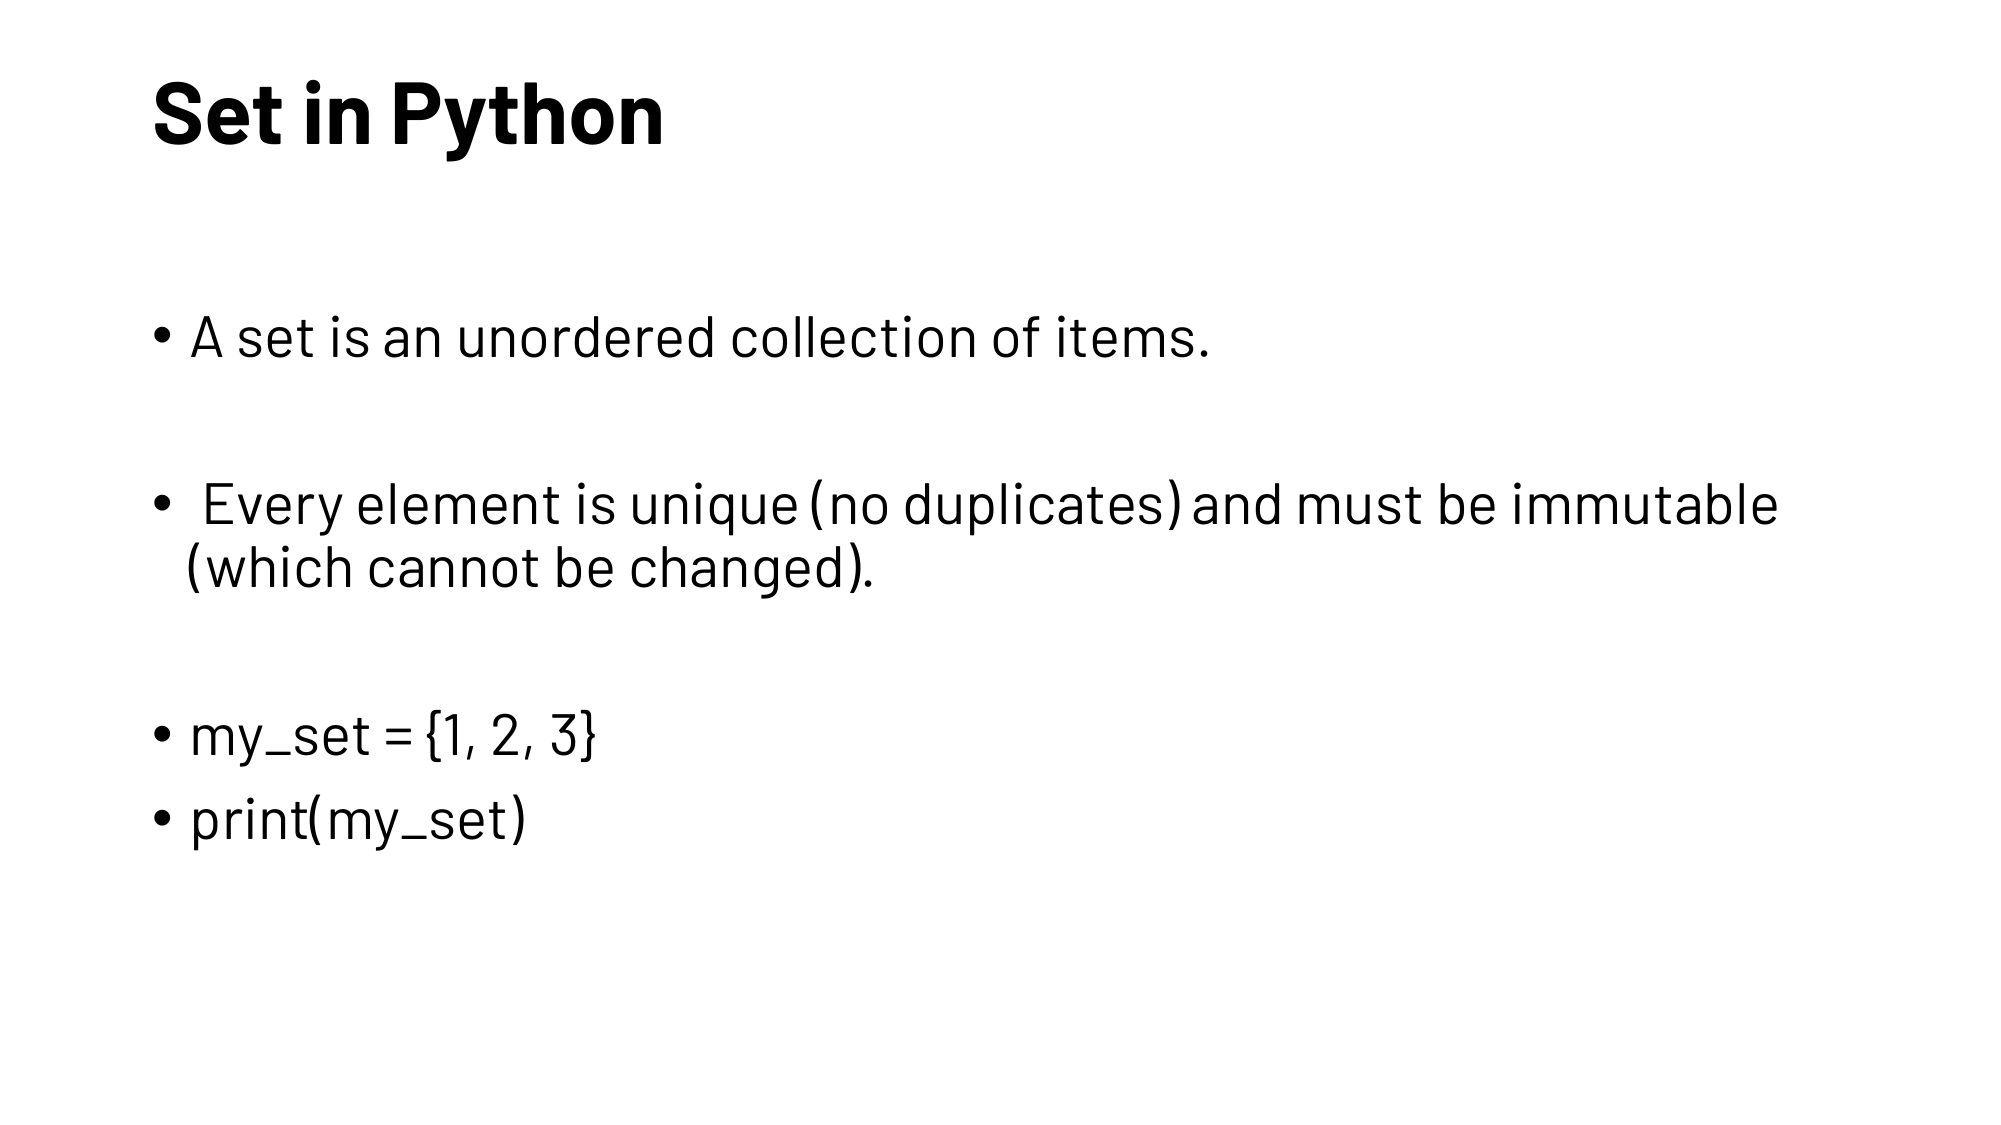

# Set in Python
A set is an unordered collection of items.

 Every element is unique (no duplicates) and must be immutable (which cannot be changed).

my_set = {1, 2, 3}
print(my_set)